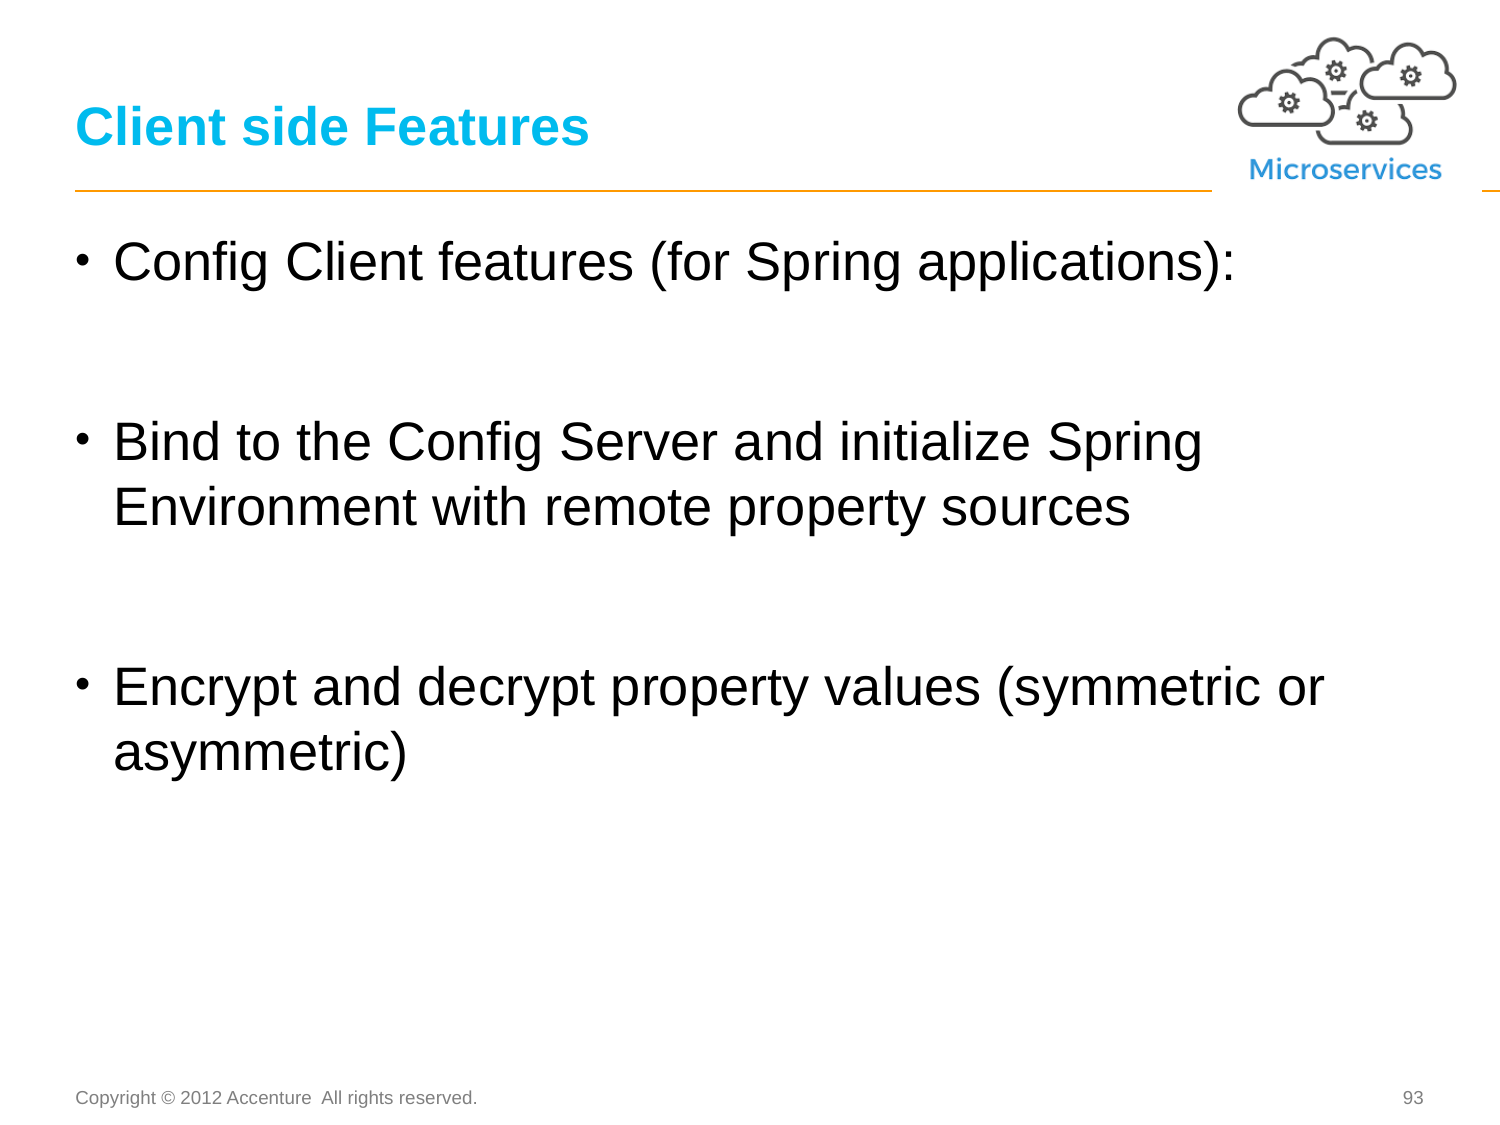

# Client side Features
Config Client features (for Spring applications):

Bind to the Config Server and initialize Spring Environment with remote property sources

Encrypt and decrypt property values (symmetric or asymmetric)